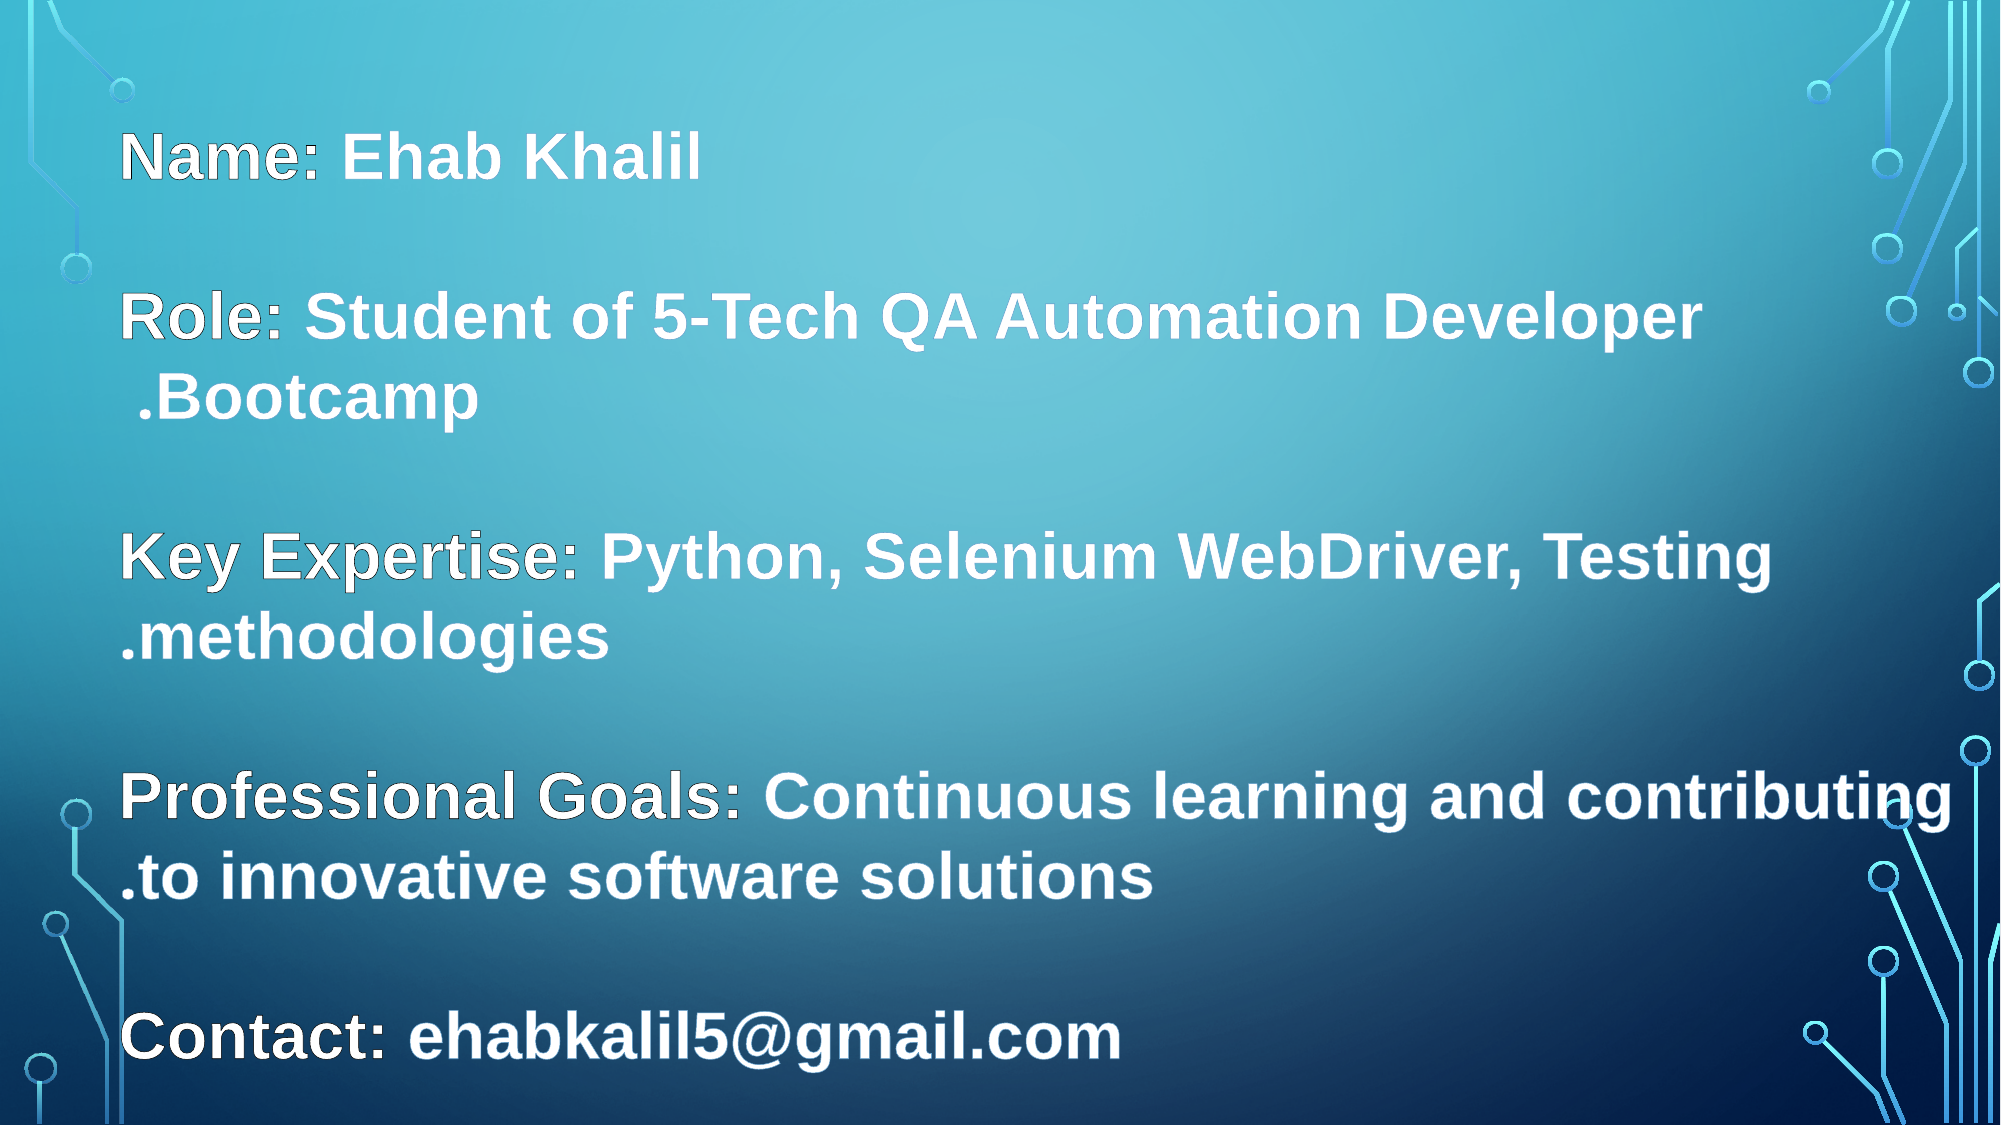

Name: Ehab Khalil

Role: Student of 5-Tech QA Automation Developer Bootcamp.

Key Expertise: Python, Selenium WebDriver, Testing methodologies.

Professional Goals: Continuous learning and contributing to innovative software solutions.

                           Contact: ehabkalil5@gmail.com